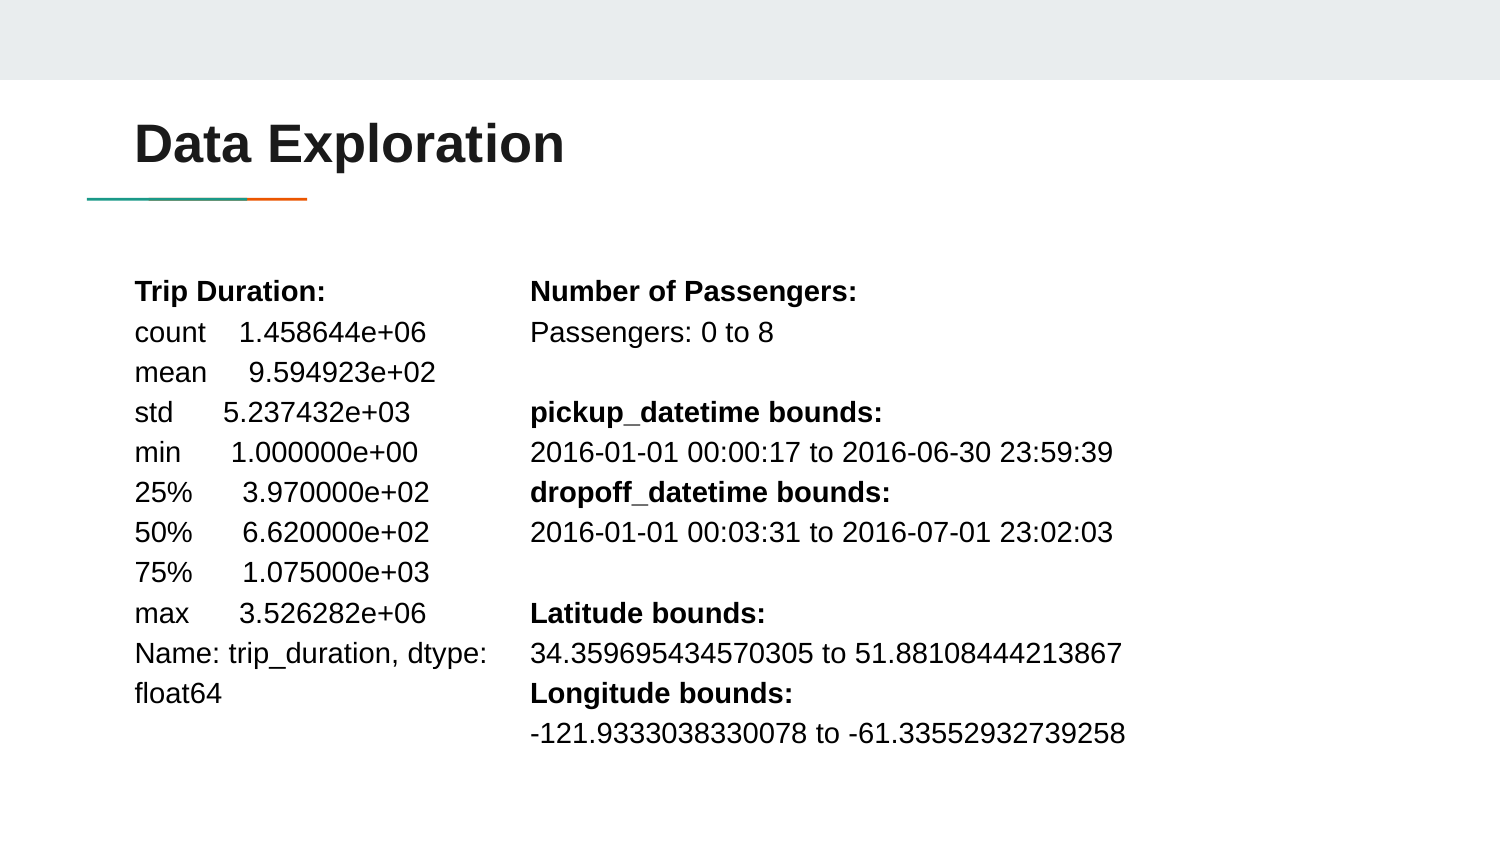

# Data Exploration
Trip Duration:
count    1.458644e+06
mean     9.594923e+02
std      5.237432e+03
min      1.000000e+00
25%      3.970000e+02
50%      6.620000e+02
75%      1.075000e+03
max      3.526282e+06
Name: trip_duration, dtype: float64

Number of Passengers:
Passengers: 0 to 8

pickup_datetime bounds:
2016-01-01 00:00:17 to 2016-06-30 23:59:39
dropoff_datetime bounds:
2016-01-01 00:03:31 to 2016-07-01 23:02:03

Latitude bounds:
34.359695434570305 to 51.88108444213867
Longitude bounds:
-121.9333038330078 to -61.33552932739258